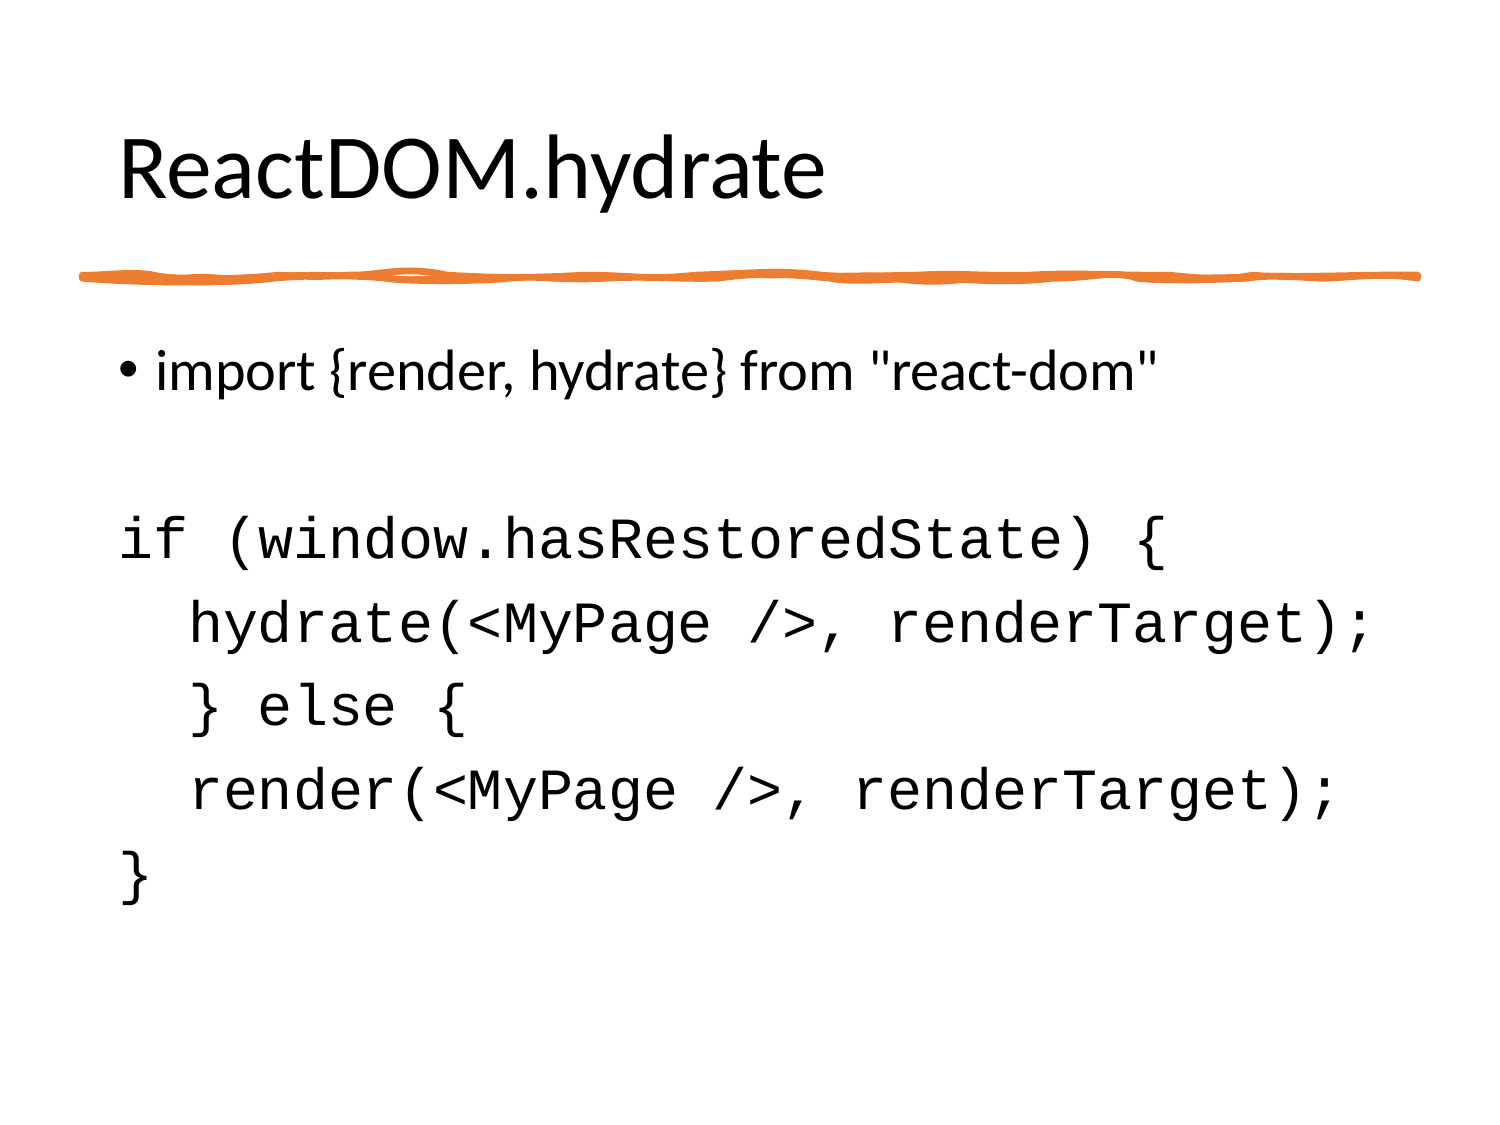

# ReactDOM.hydrate
import {render, hydrate} from "react-dom"

if (window.hasRestoredState) {
  hydrate(<MyPage />, renderTarget);
  } else {
  render(<MyPage />, renderTarget);
}